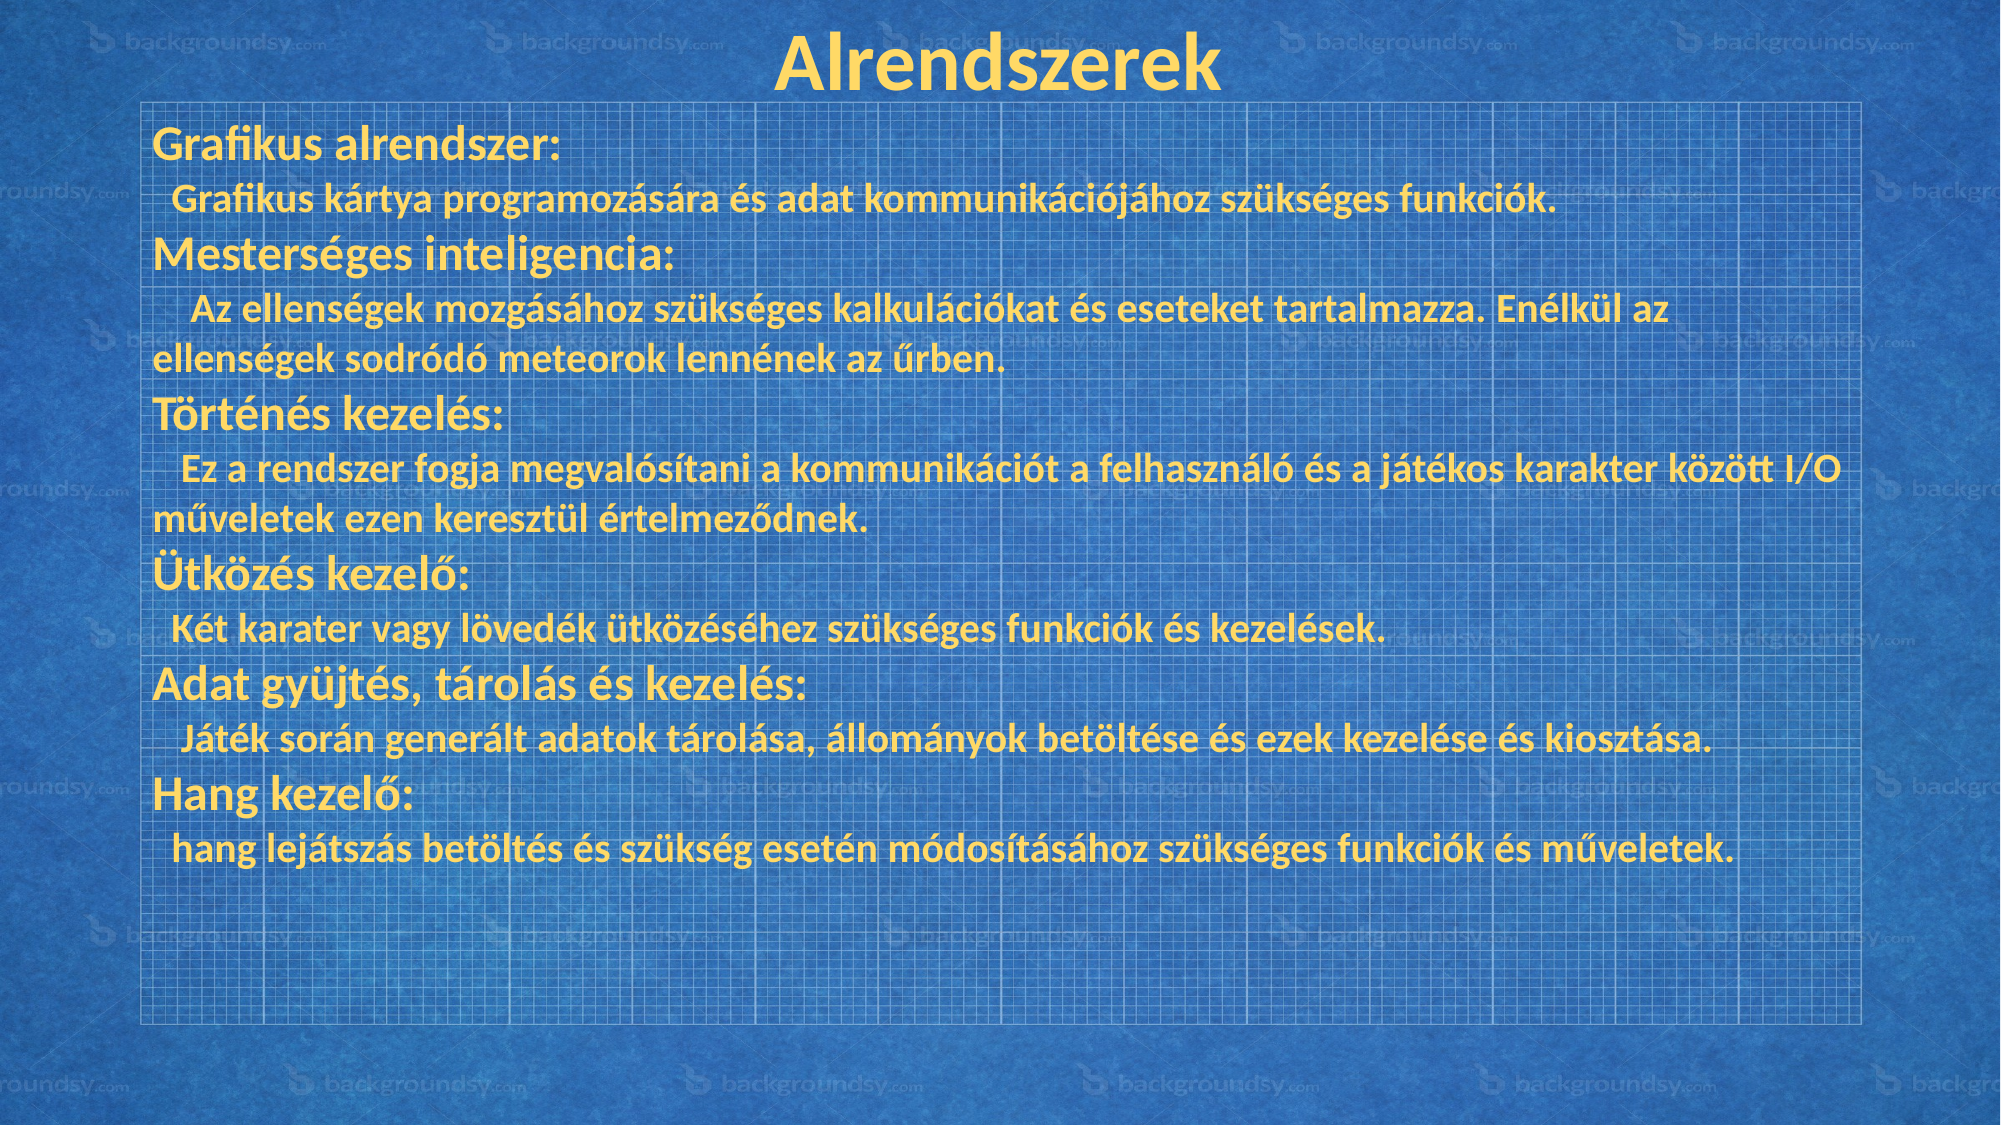

Alrendszerek
Grafikus alrendszer:
  Grafikus kártya programozására és adat kommunikációjához szükséges funkciók.
Mesterséges inteligencia:
    Az ellenségek mozgásához szükséges kalkulációkat és eseteket tartalmazza. Enélkül az ellenségek sodródó meteorok lennének az űrben.
Történés kezelés:
   Ez a rendszer fogja megvalósítani a kommunikációt a felhasználó és a játékos karakter között I/O műveletek ezen keresztül értelmeződnek.
Ütközés kezelő:
  Két karater vagy lövedék ütközéséhez szükséges funkciók és kezelések.
Adat gyüjtés, tárolás és kezelés:
   Játék során generált adatok tárolása, állományok betöltése és ezek kezelése és kiosztása.
Hang kezelő:
  hang lejátszás betöltés és szükség esetén módosításához szükséges funkciók és műveletek.